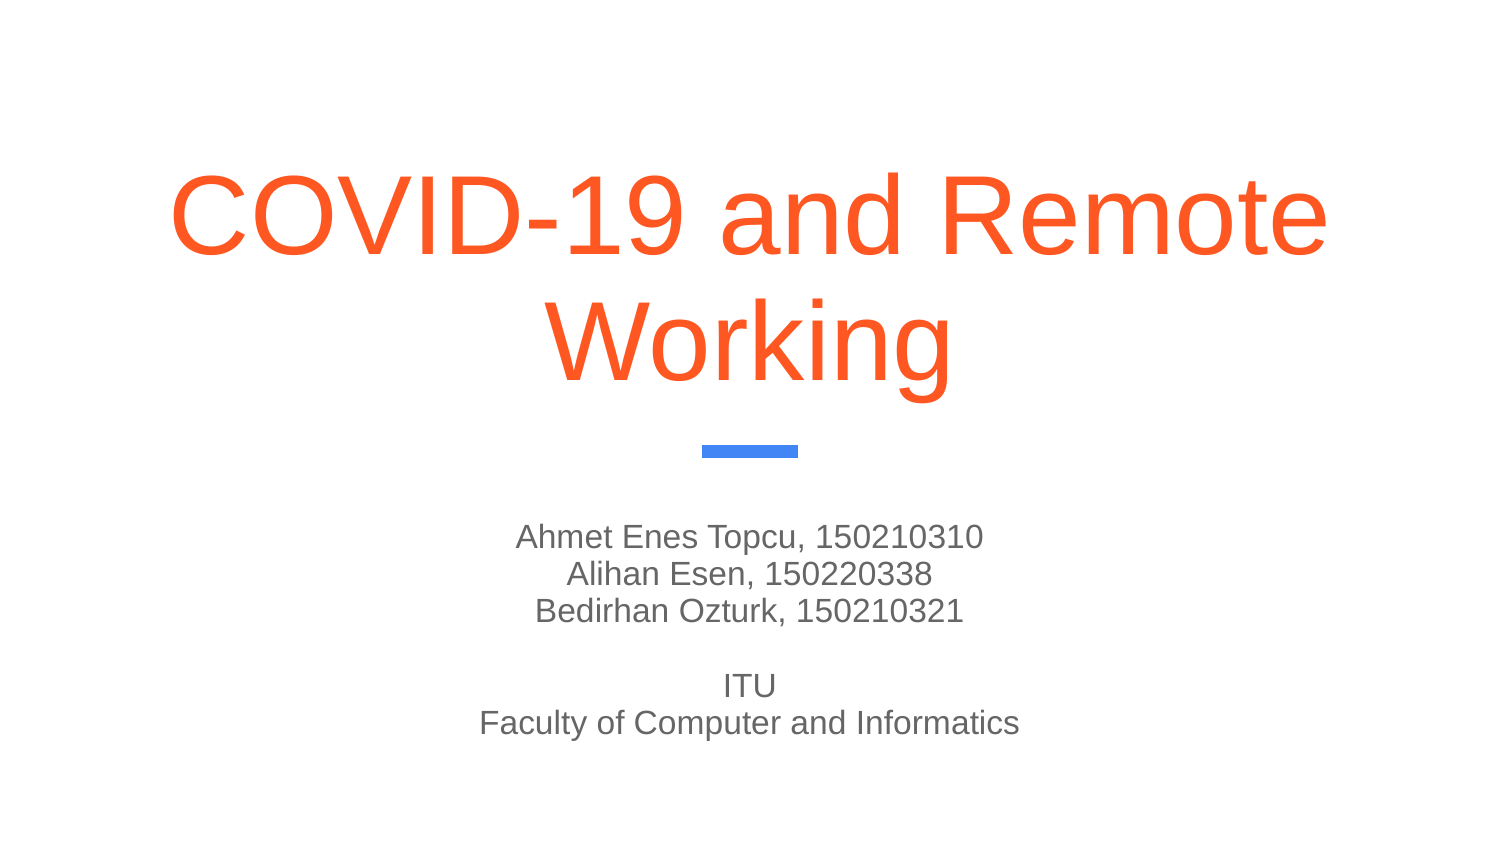

# COVID-19 and Remote Working
Ahmet Enes Topcu, 150210310
Alihan Esen, 150220338
Bedirhan Ozturk, 150210321

ITU
Faculty of Computer and Informatics